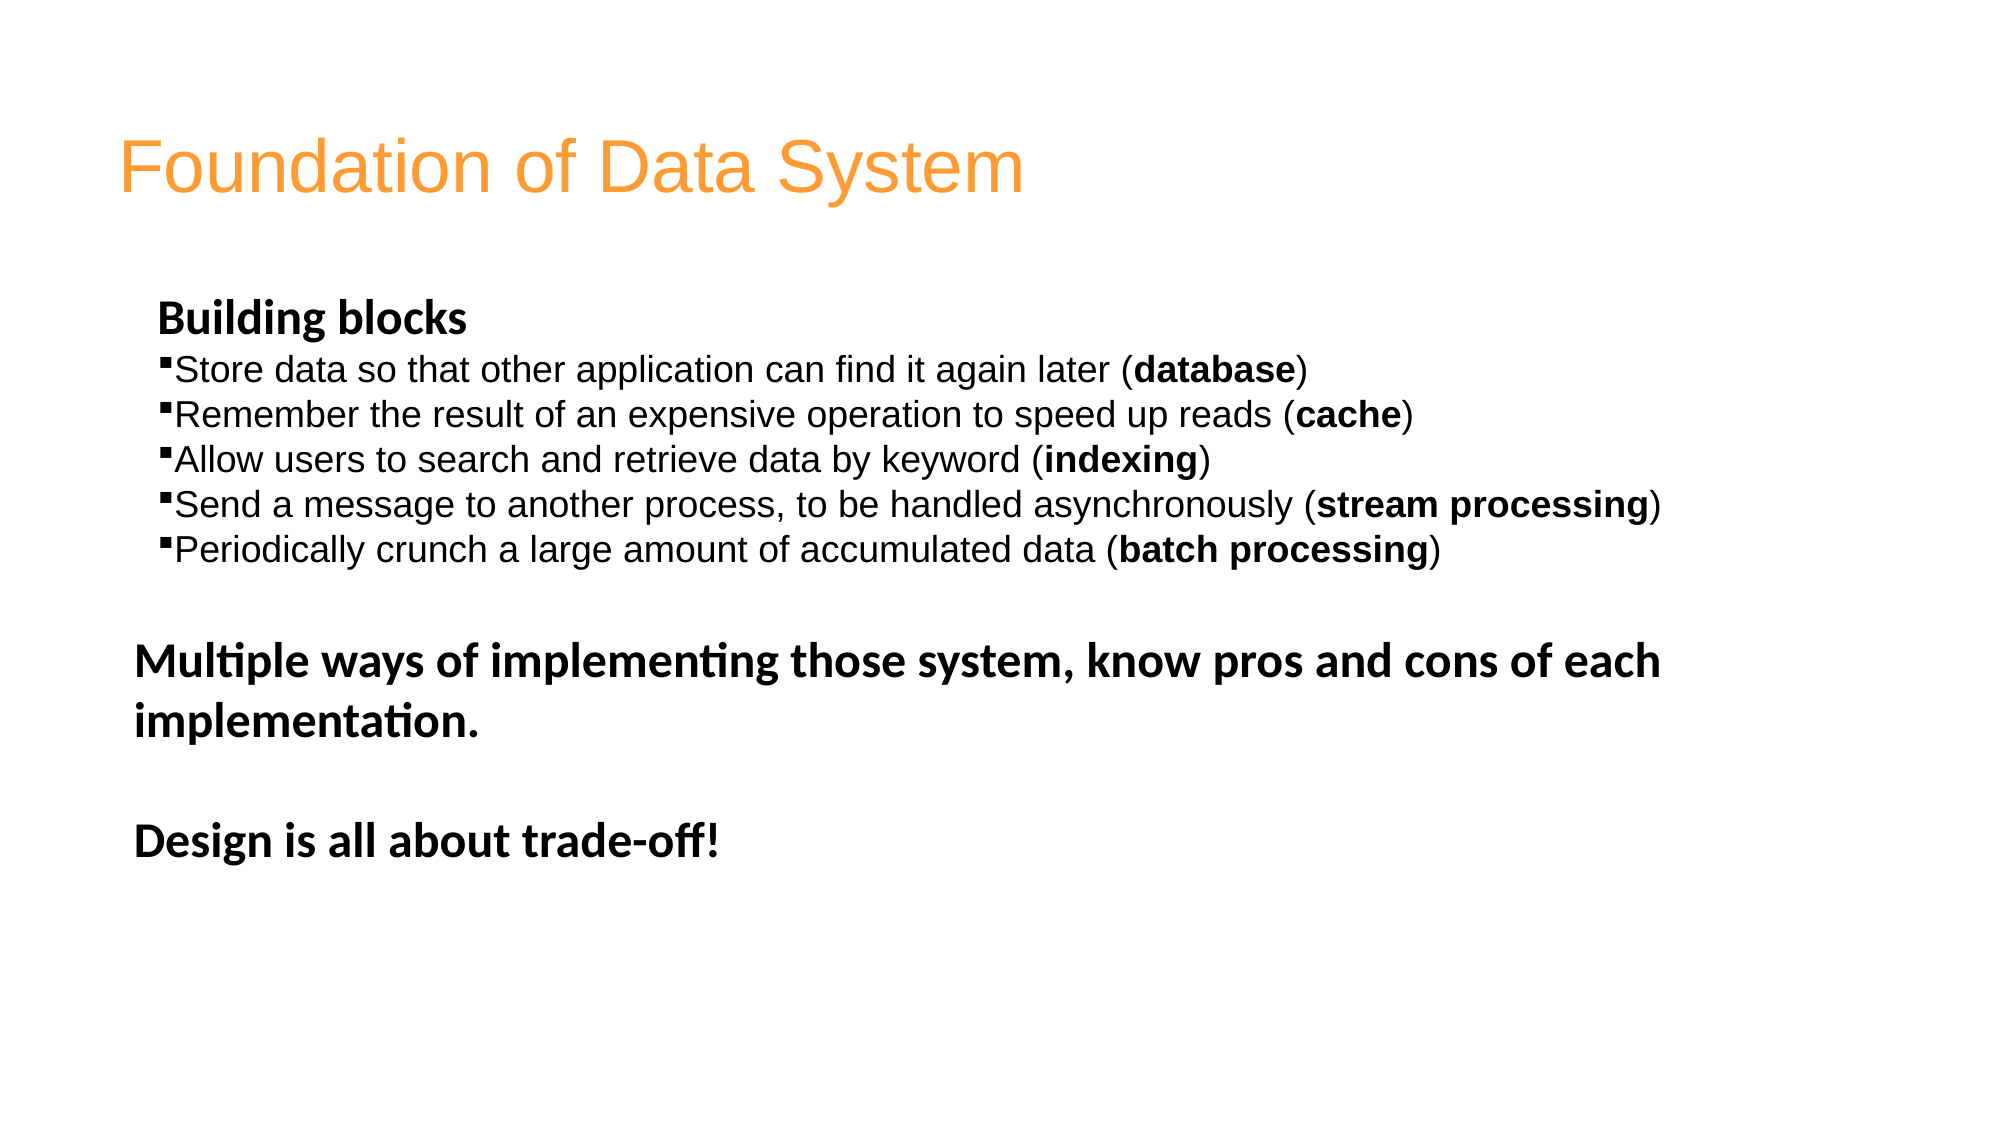

# Foundation of Data System
Building blocks
Store data so that other application can find it again later (database)
Remember the result of an expensive operation to speed up reads (cache)
Allow users to search and retrieve data by keyword (indexing)
Send a message to another process, to be handled asynchronously (stream processing)
Periodically crunch a large amount of accumulated data (batch processing)
Multiple ways of implementing those system, know pros and cons of each implementation.

Design is all about trade-off!